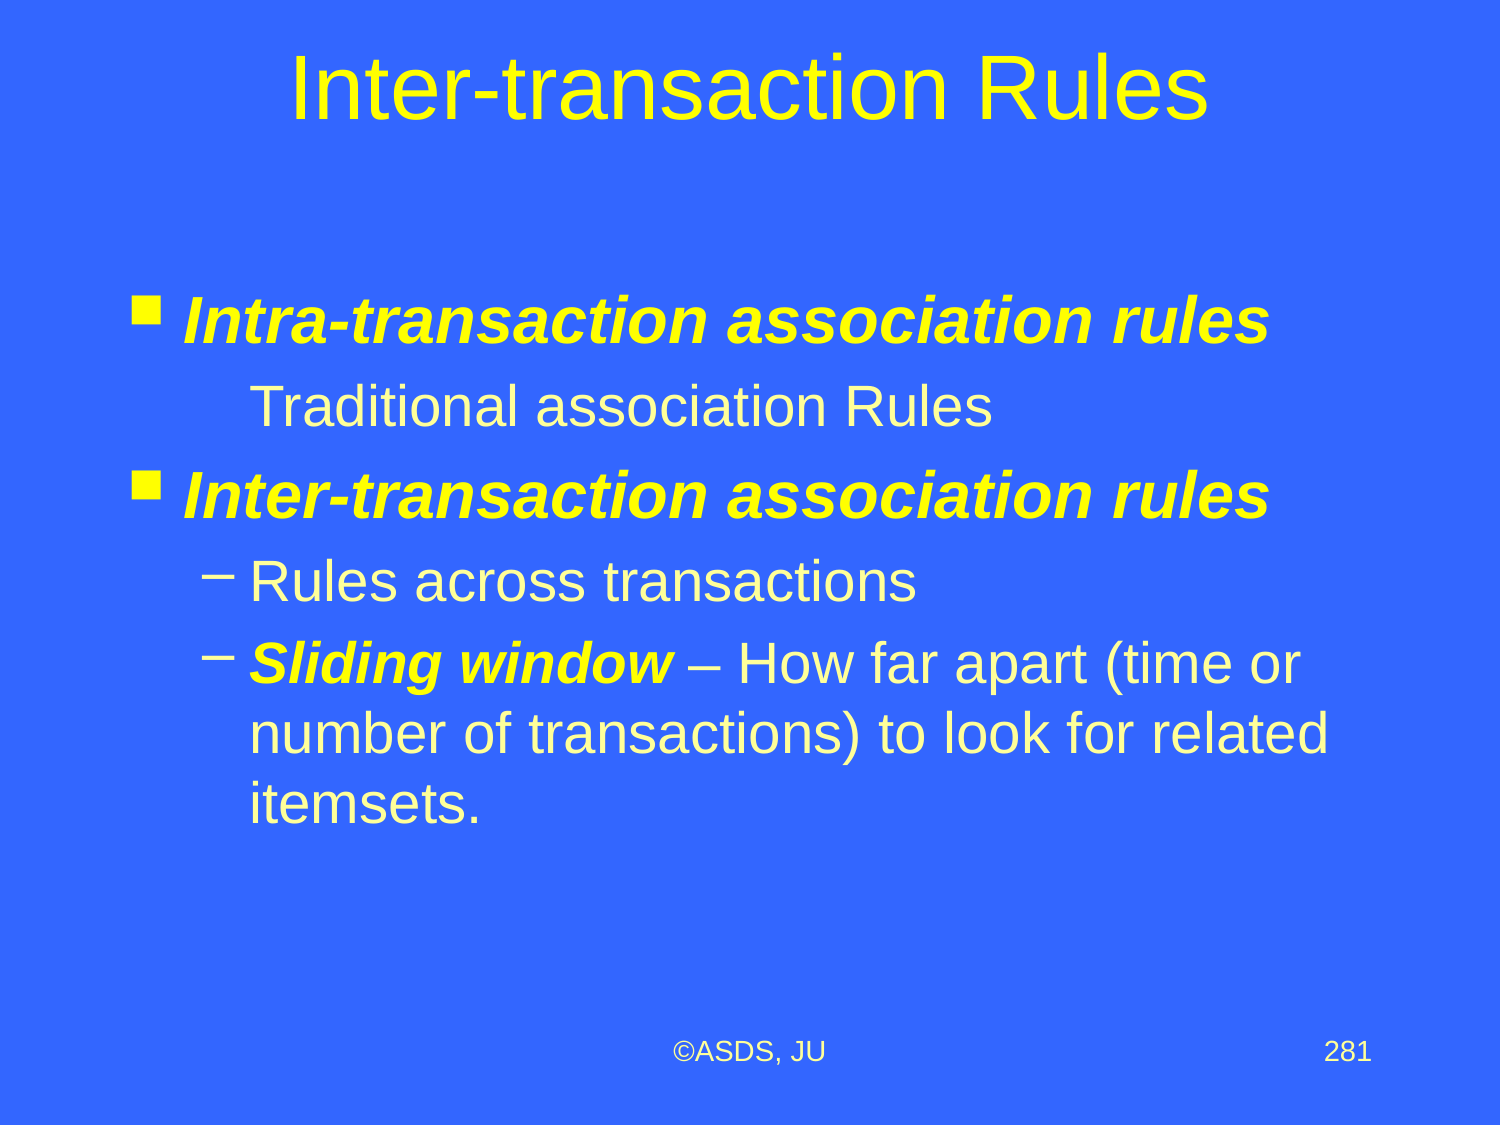

# Inter-transaction Rules
Intra-transaction association rules
	Traditional association Rules
Inter-transaction association rules
Rules across transactions
Sliding window – How far apart (time or number of transactions) to look for related itemsets.

©ASDS, JU
281